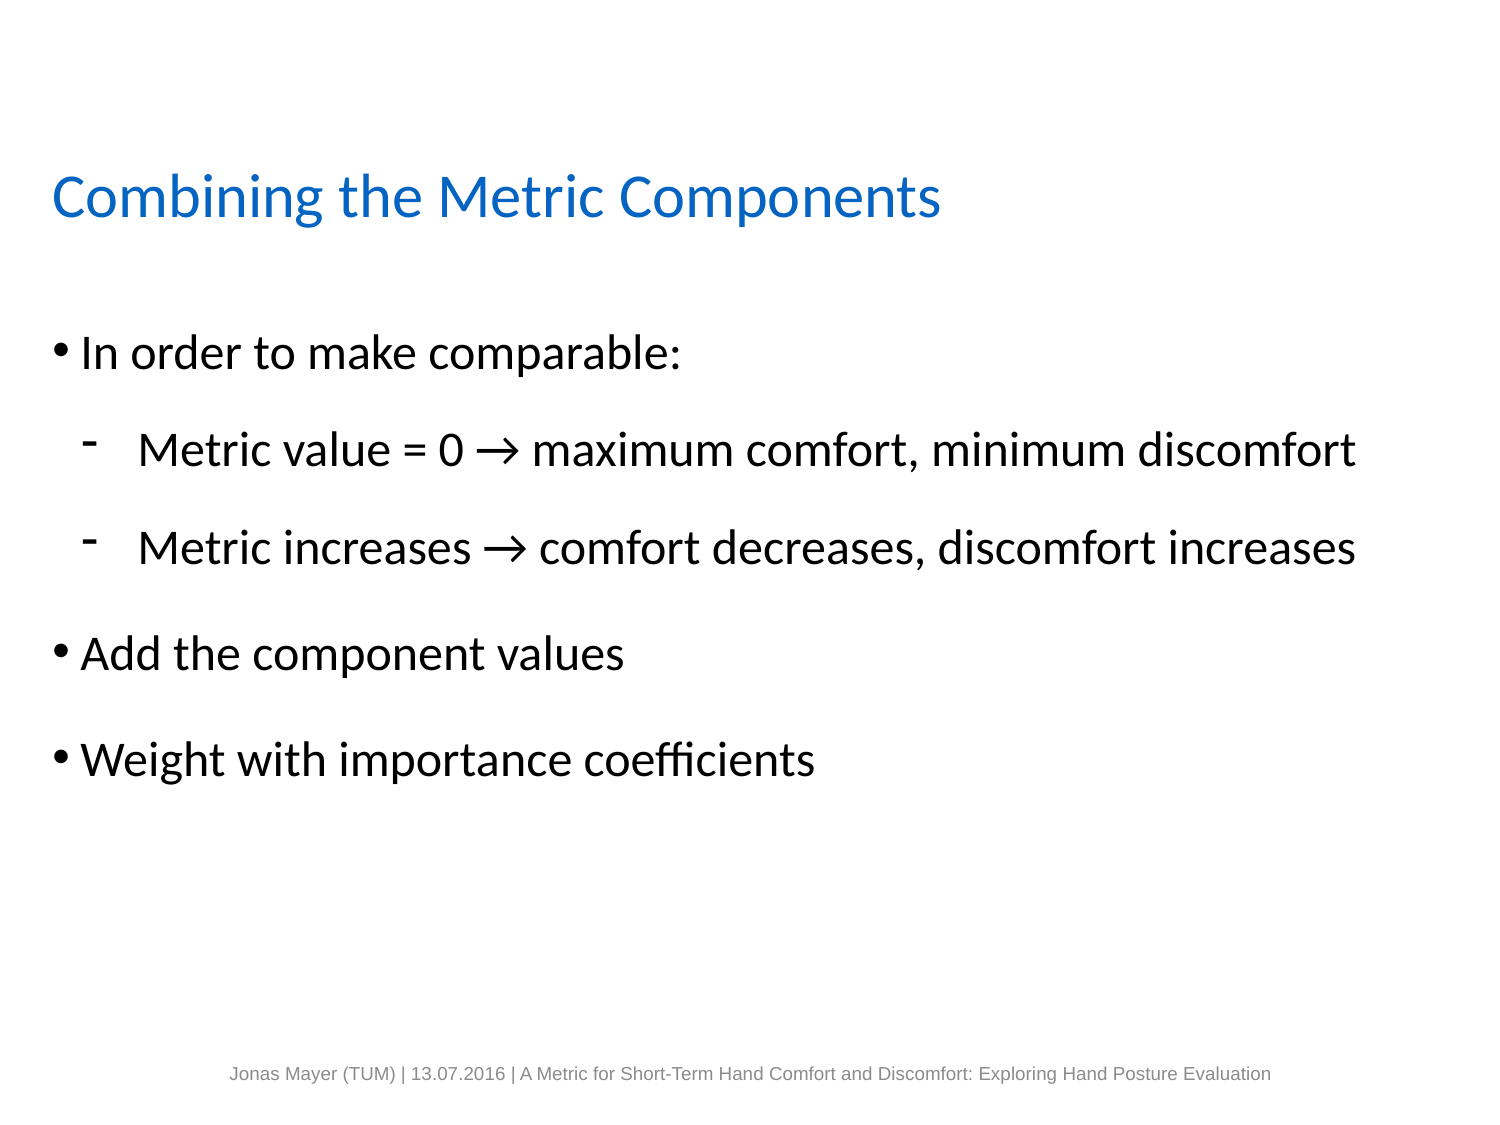

# Combining the Metric Components
In order to make comparable:
Metric value = 0 → maximum comfort, minimum discomfort
Metric increases → comfort decreases, discomfort increases
Add the component values
Weight with importance coefficients

Jonas Mayer (TUM) | 13.07.2016 | A Metric for Short-Term Hand Comfort and Discomfort: Exploring Hand Posture Evaluation